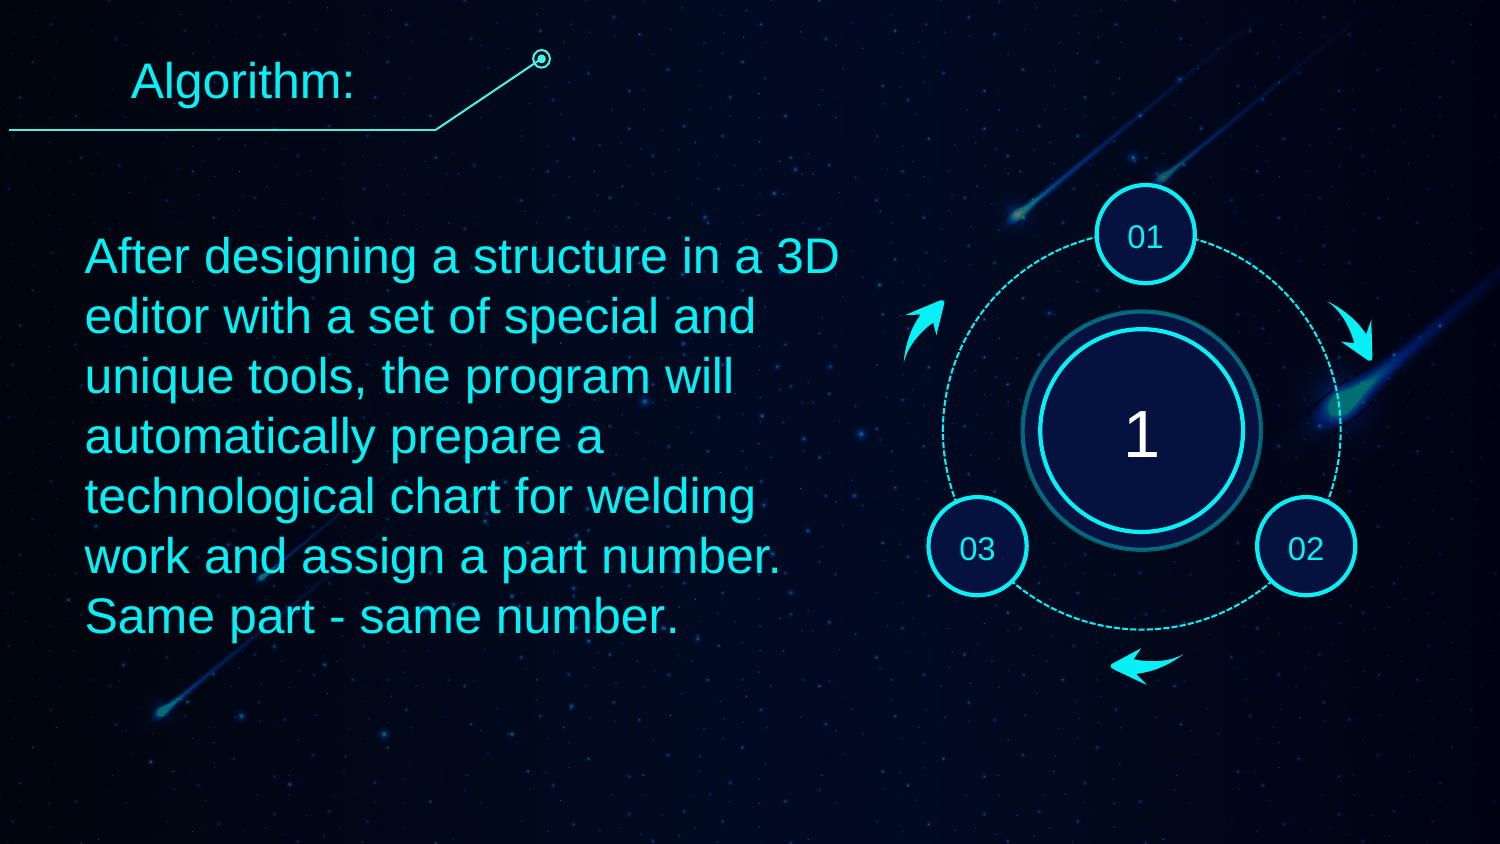

Algorithm:

01

1

03
02

After designing a structure in a 3D editor with a set of special and unique tools, the program will automatically prepare a technological chart for welding work and assign a part number. Same part - same number.